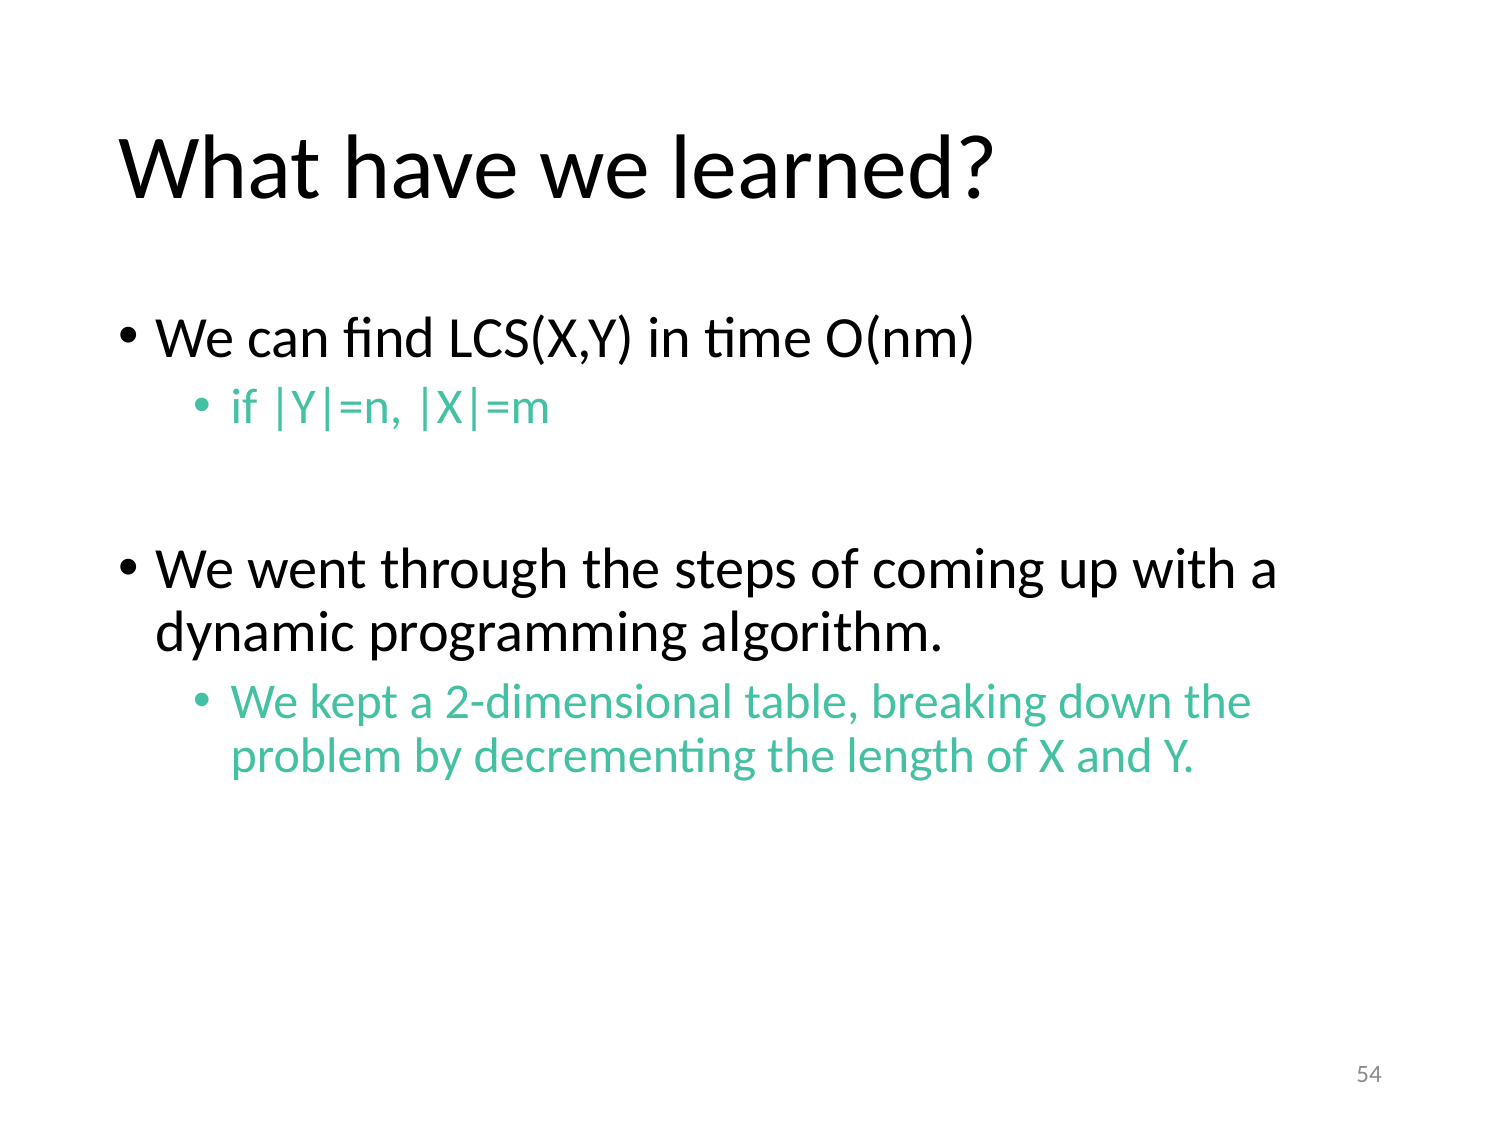

# What have we learned?
We can find LCS(X,Y) in time O(nm)
if |Y|=n, |X|=m

We went through the steps of coming up with a dynamic programming algorithm.
We kept a 2-dimensional table, breaking down the problem by decrementing the length of X and Y.
54